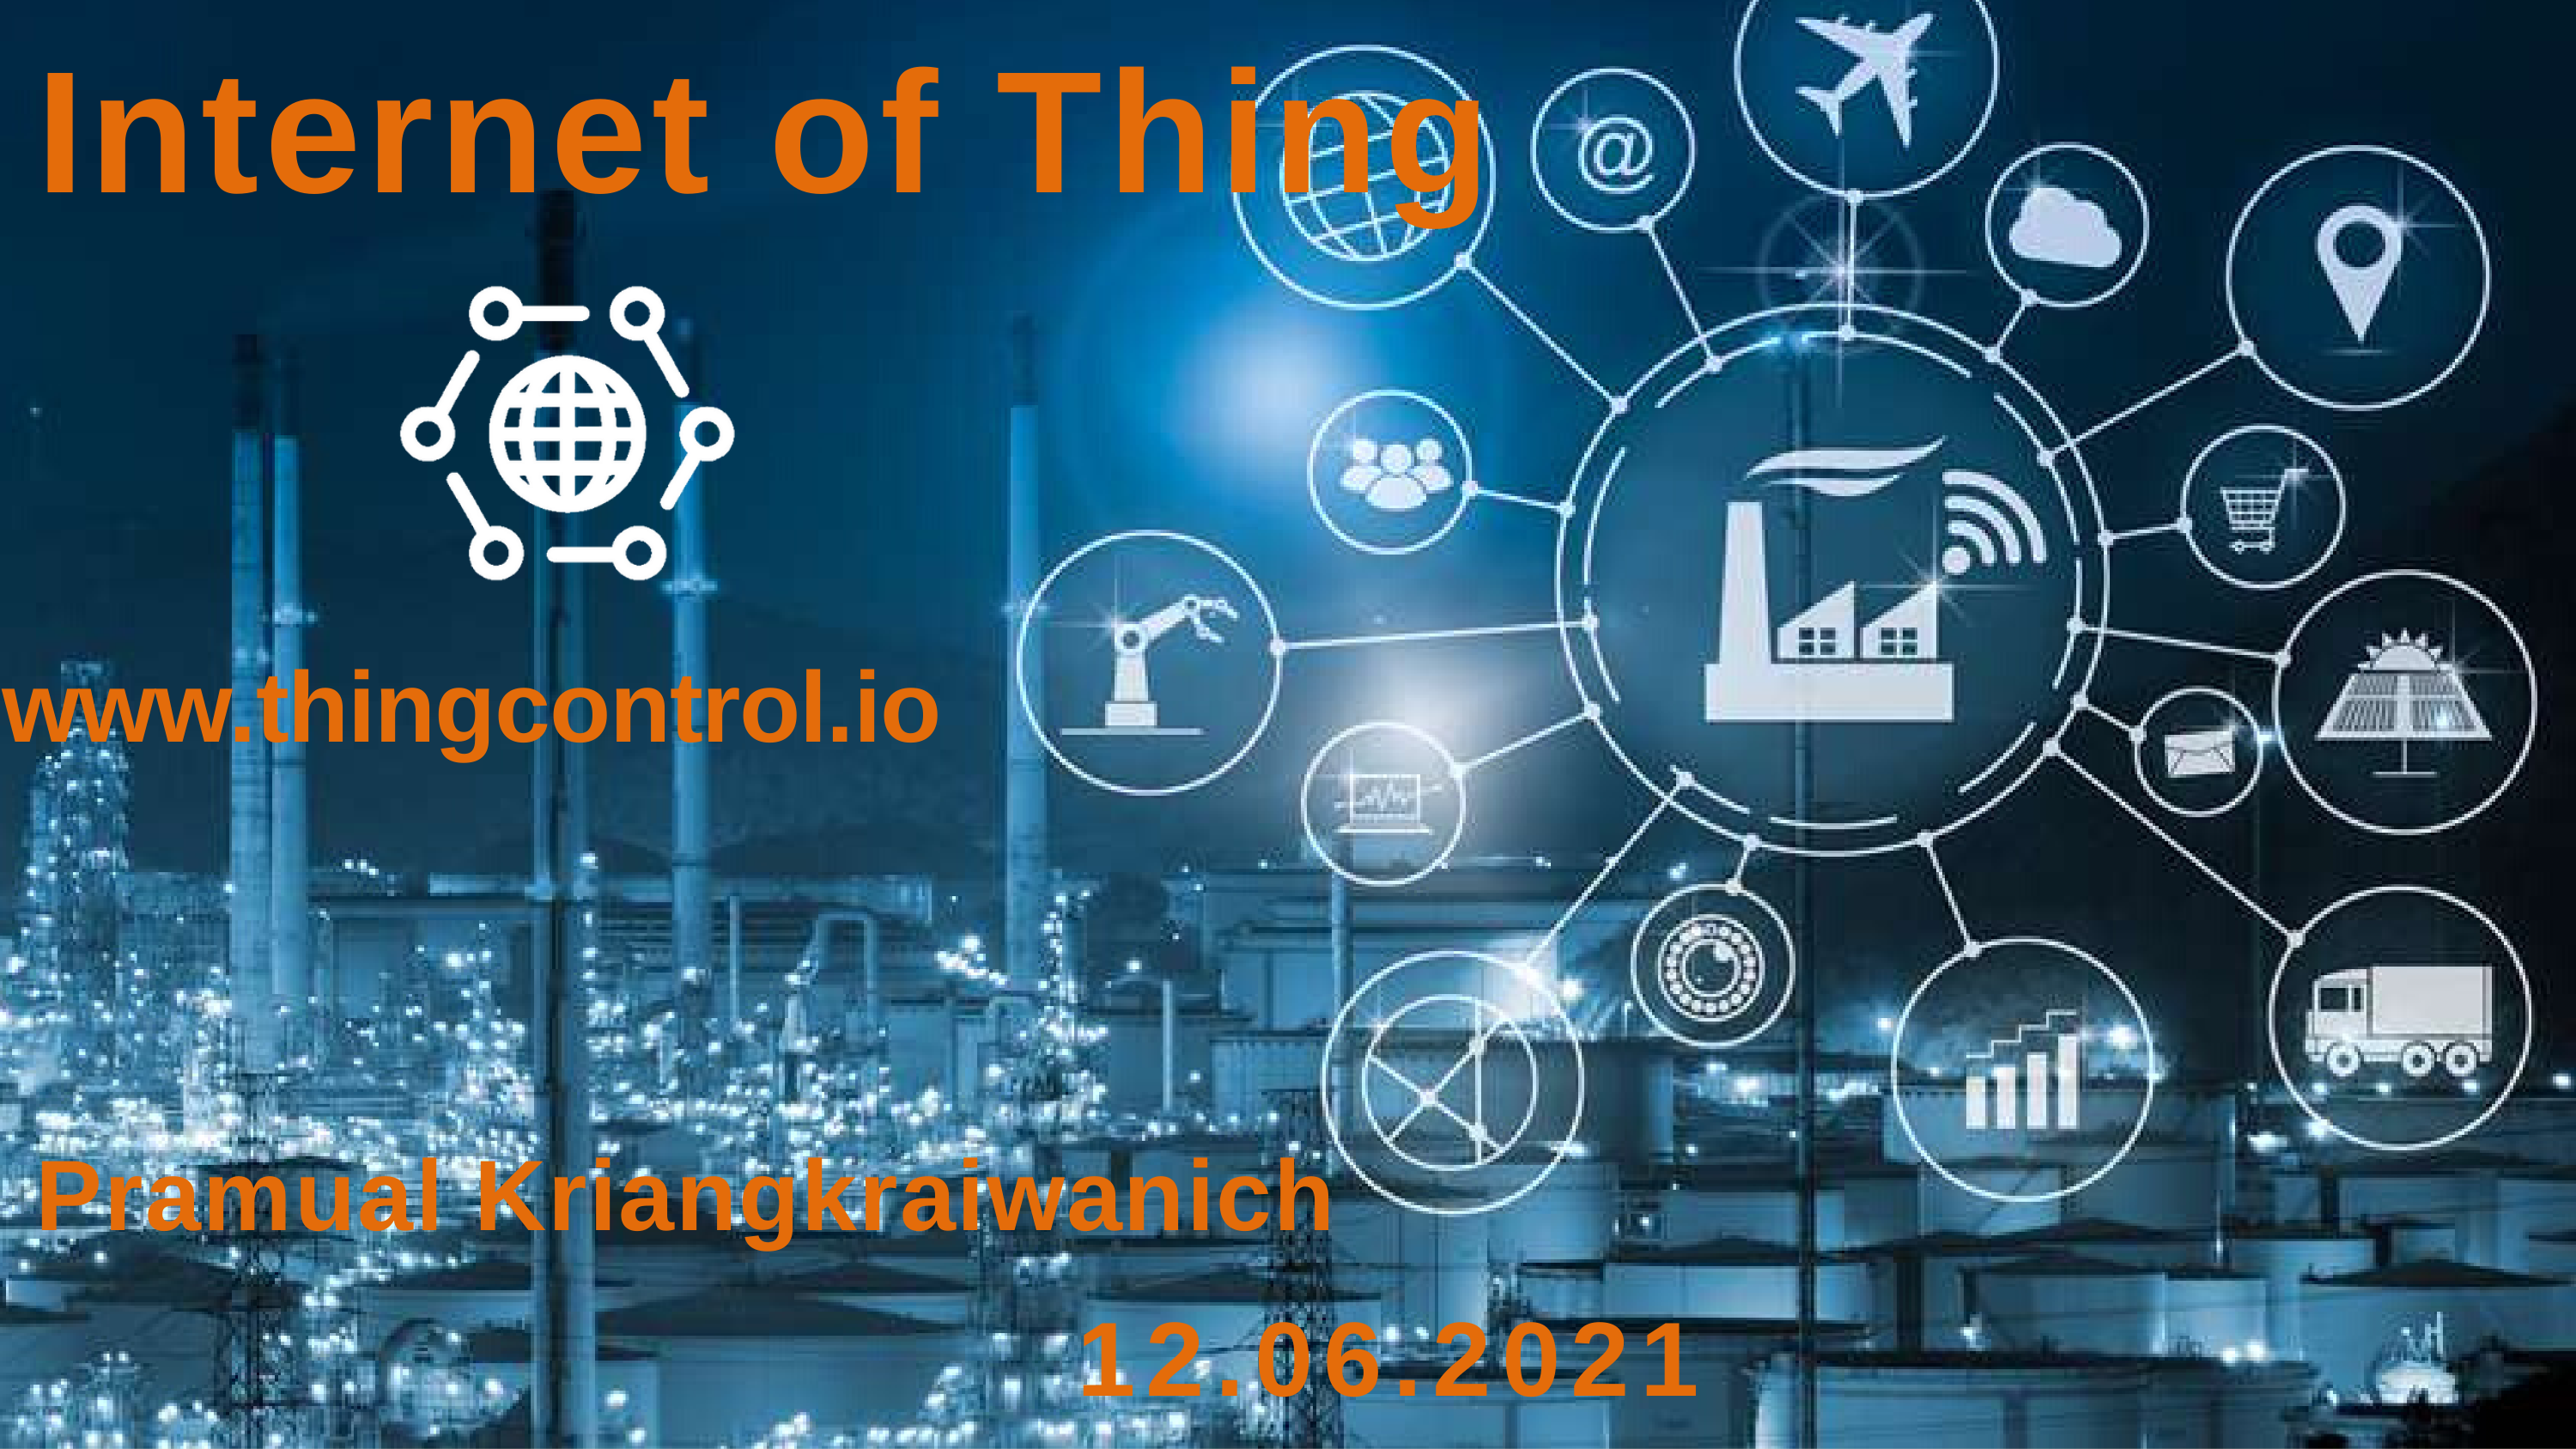

# Internet of Thing

www.thingcontrol.io
Pramual Kriangkraiwanich
12.06.2021